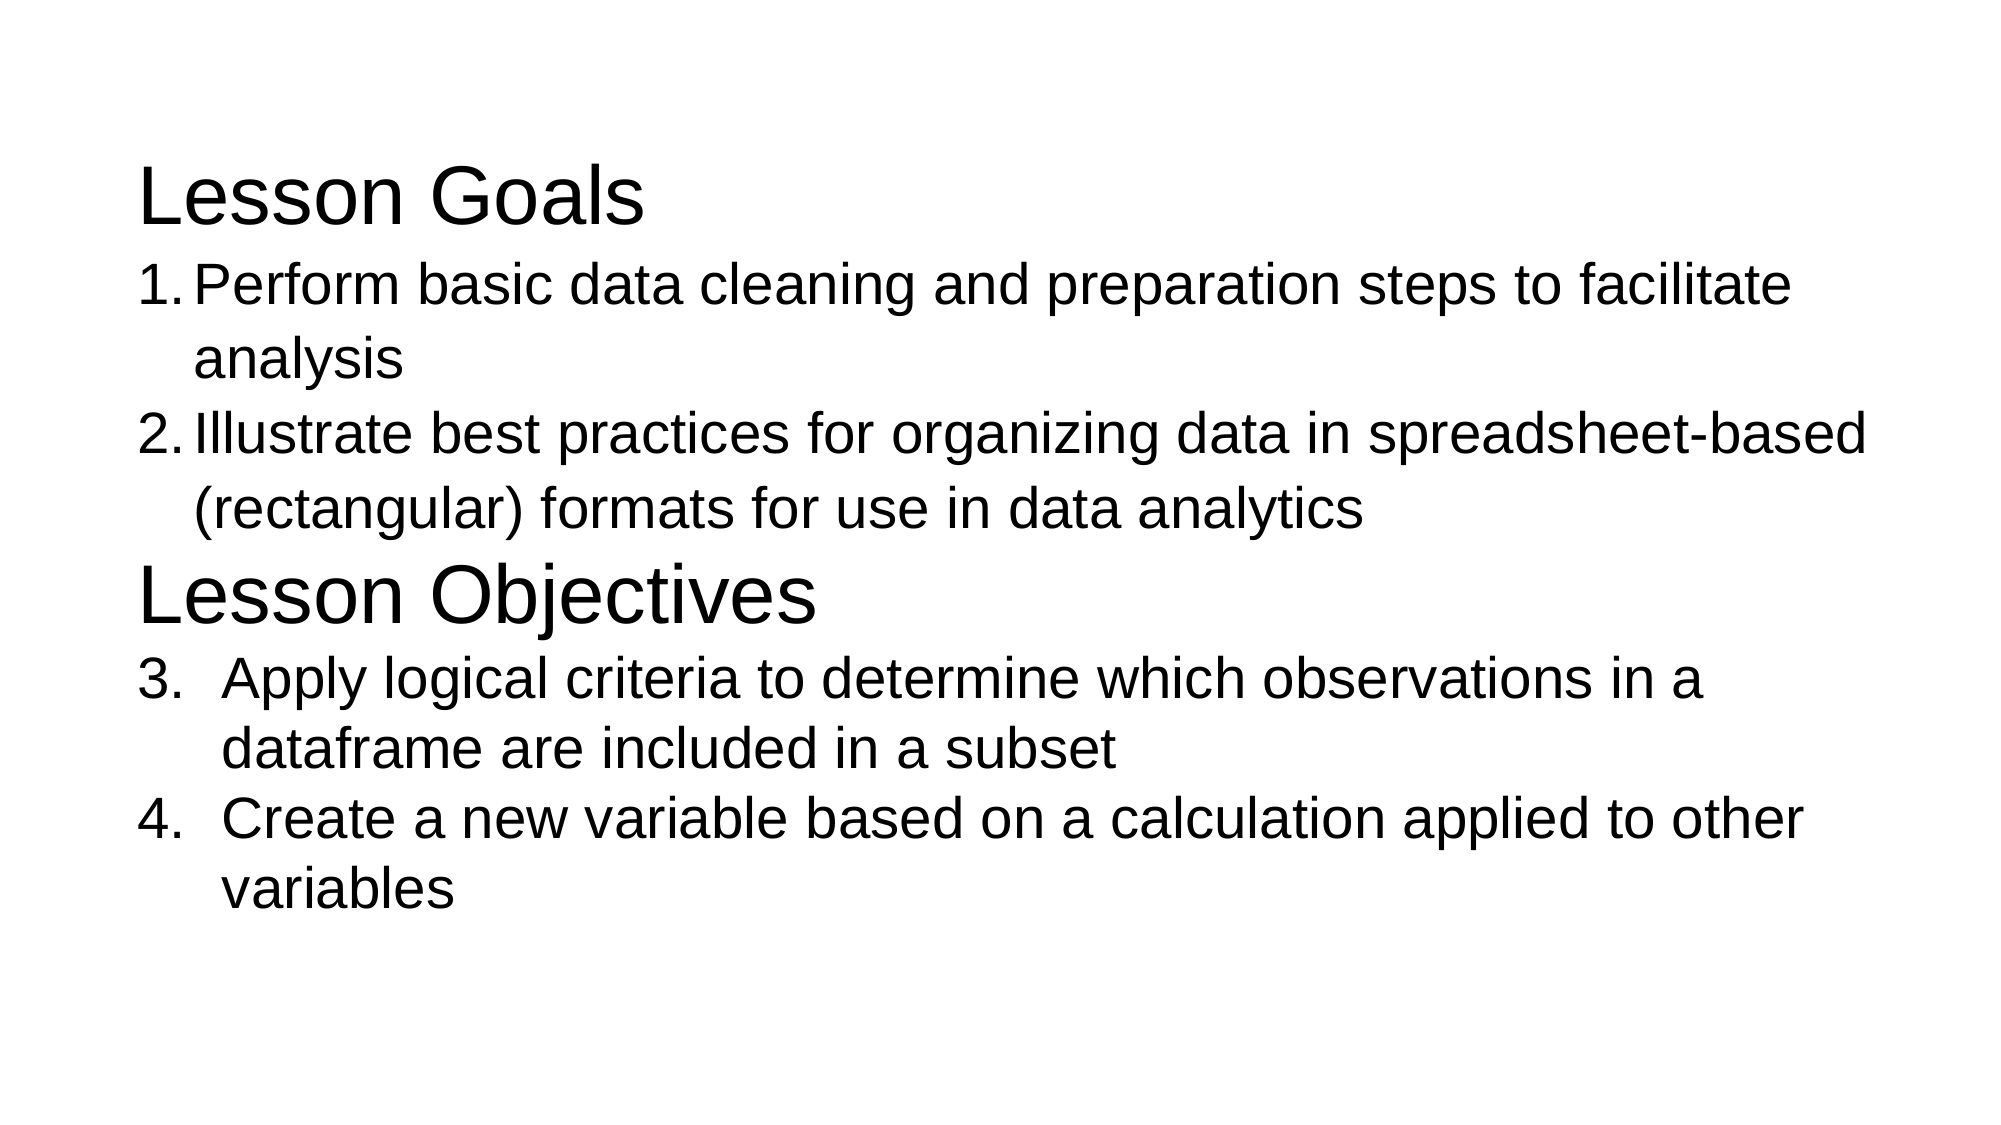

Lesson Goals
Perform basic data cleaning and preparation steps to facilitate analysis
Illustrate best practices for organizing data in spreadsheet-based (rectangular) formats for use in data analytics
Lesson Objectives
Apply logical criteria to determine which observations in a dataframe are included in a subset
Create a new variable based on a calculation applied to other variables